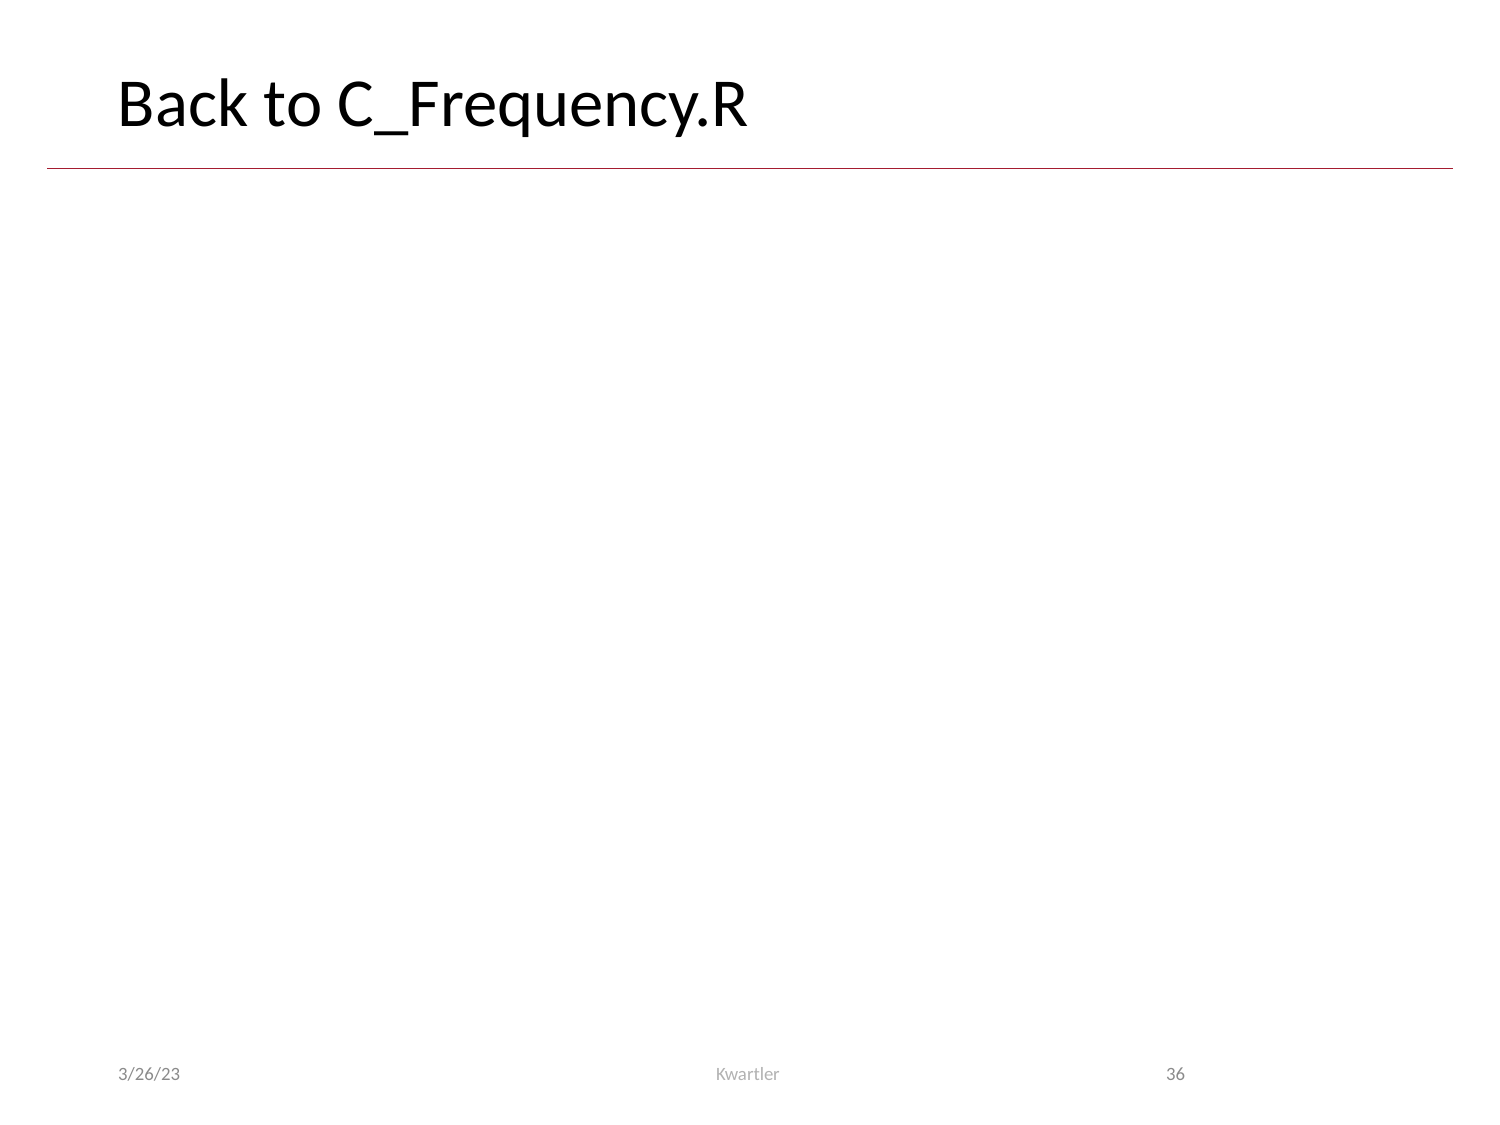

# Back to C_Frequency.R
3/26/23
Kwartler
36